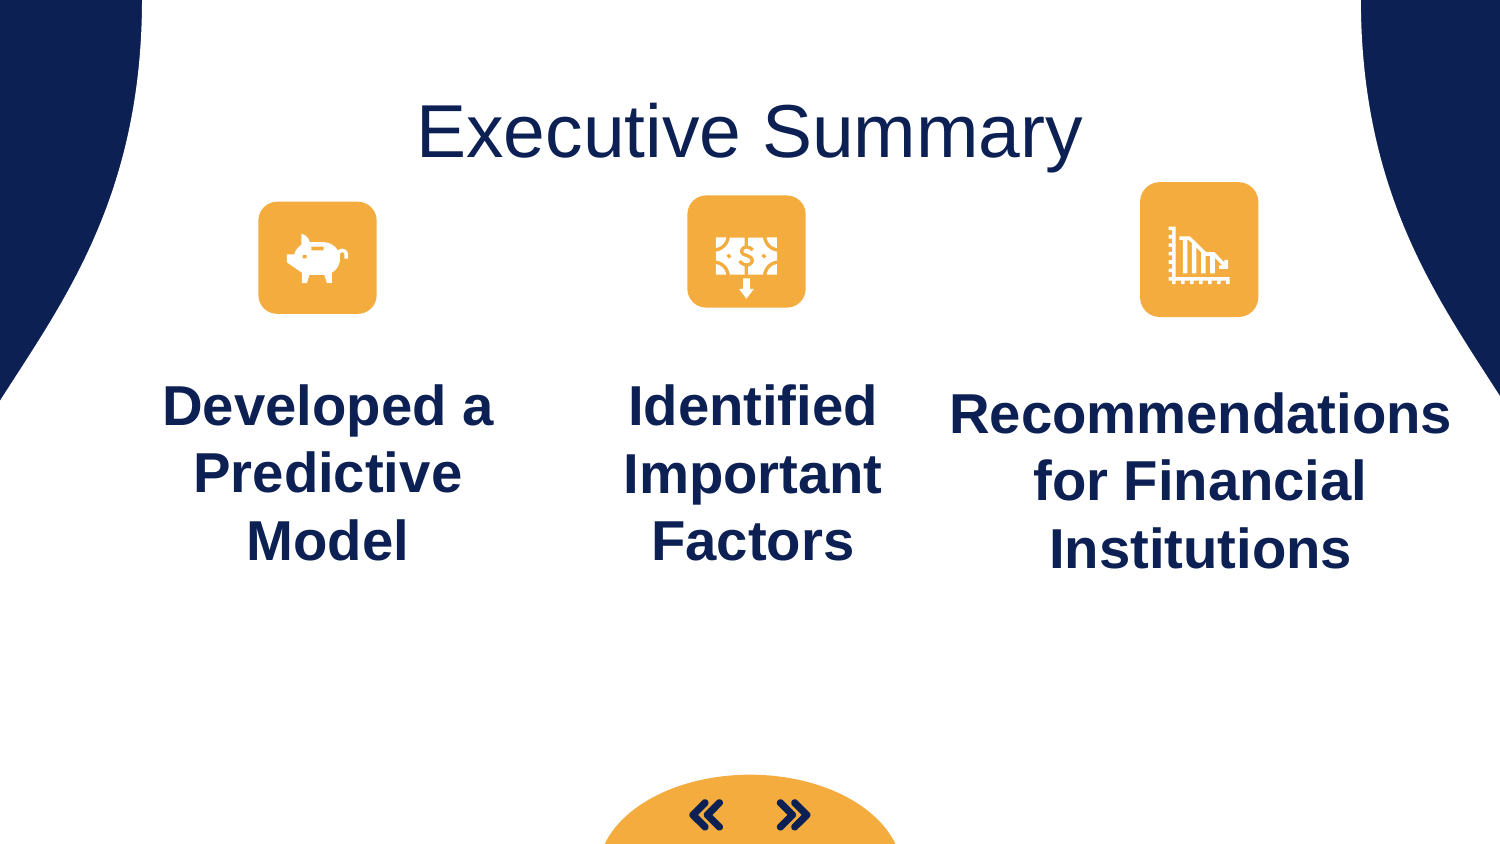

Executive Summary

# Recommendations for Financial Institutions
Developed a Predictive Model
Identified Important Factors